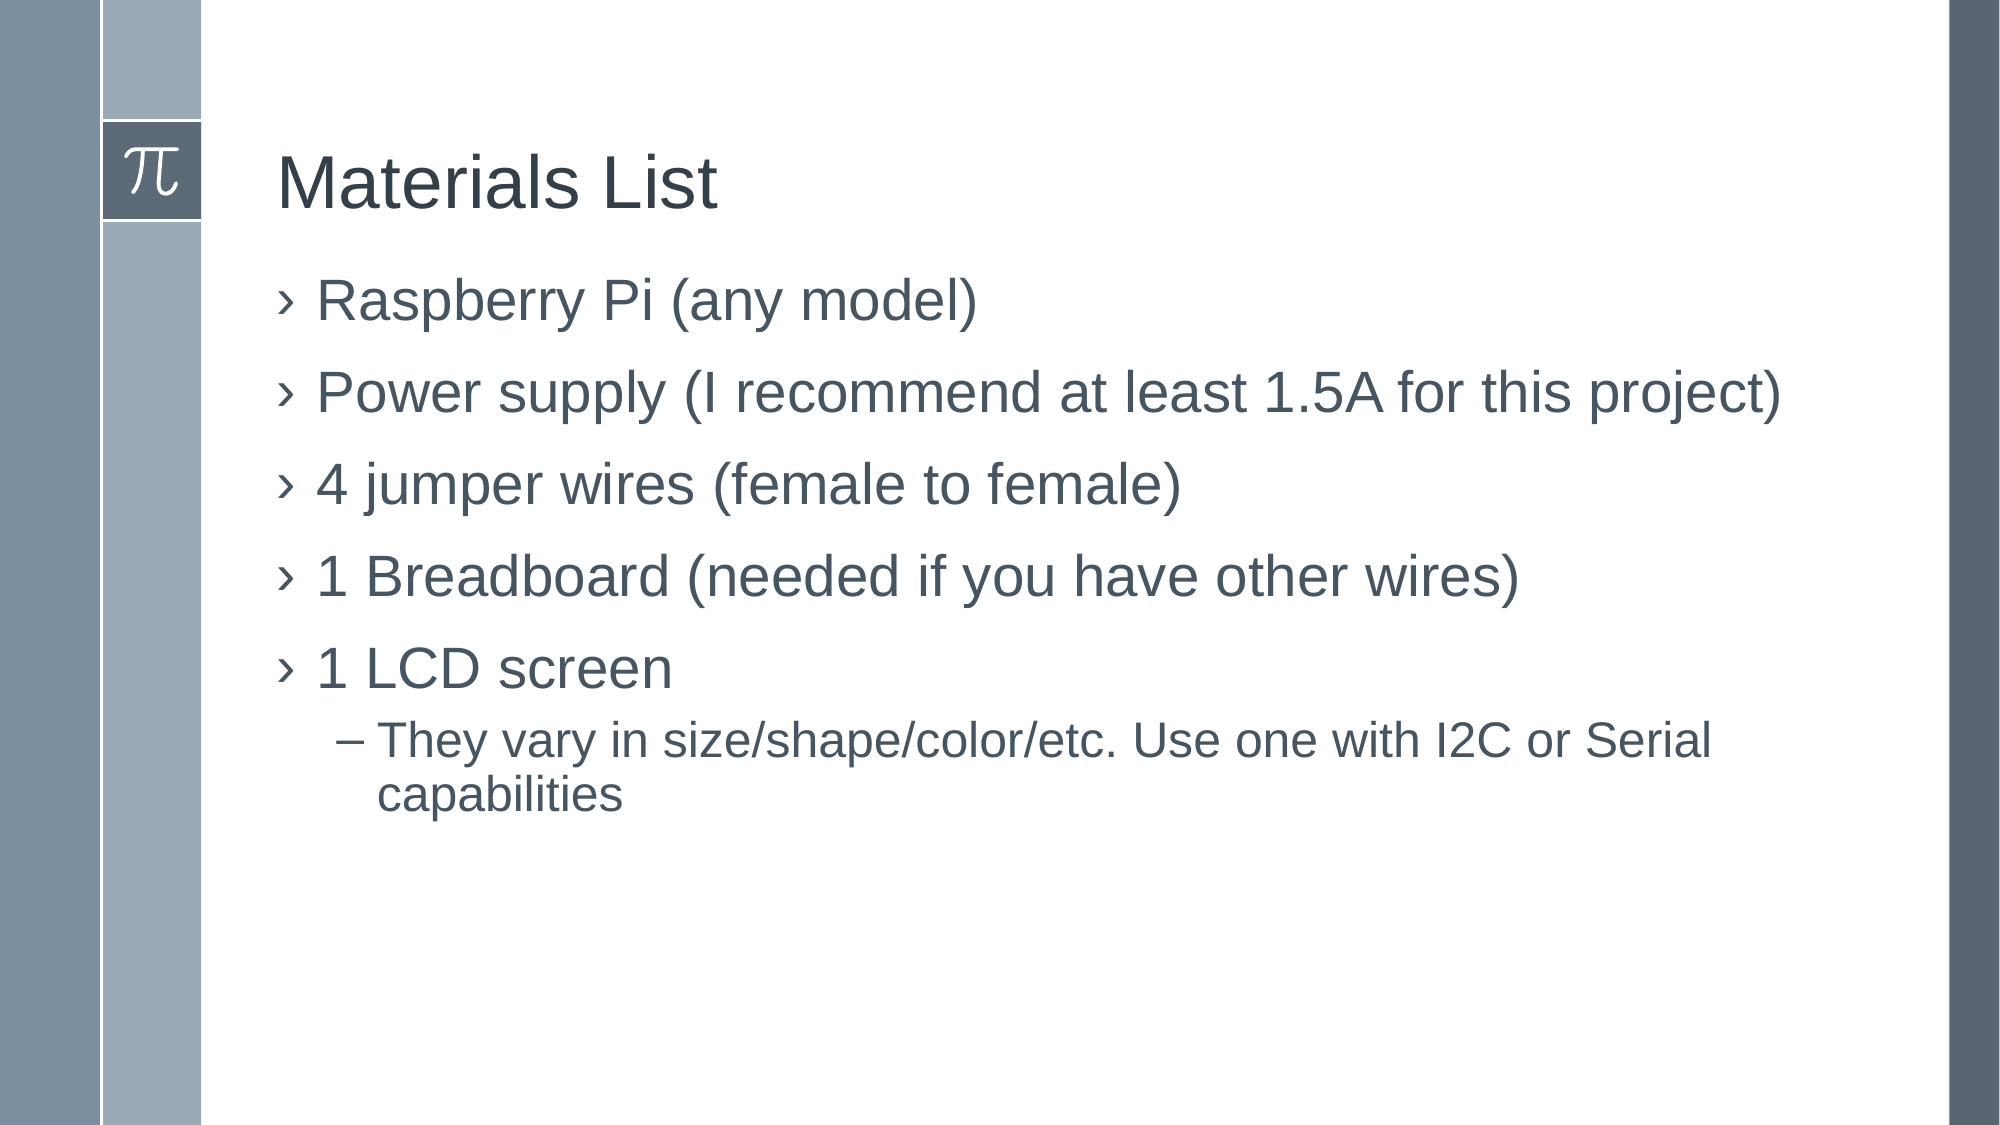

# Materials List
Raspberry Pi (any model)
Power supply (I recommend at least 1.5A for this project)
4 jumper wires (female to female)
1 Breadboard (needed if you have other wires)
1 LCD screen
They vary in size/shape/color/etc. Use one with I2C or Serial capabilities